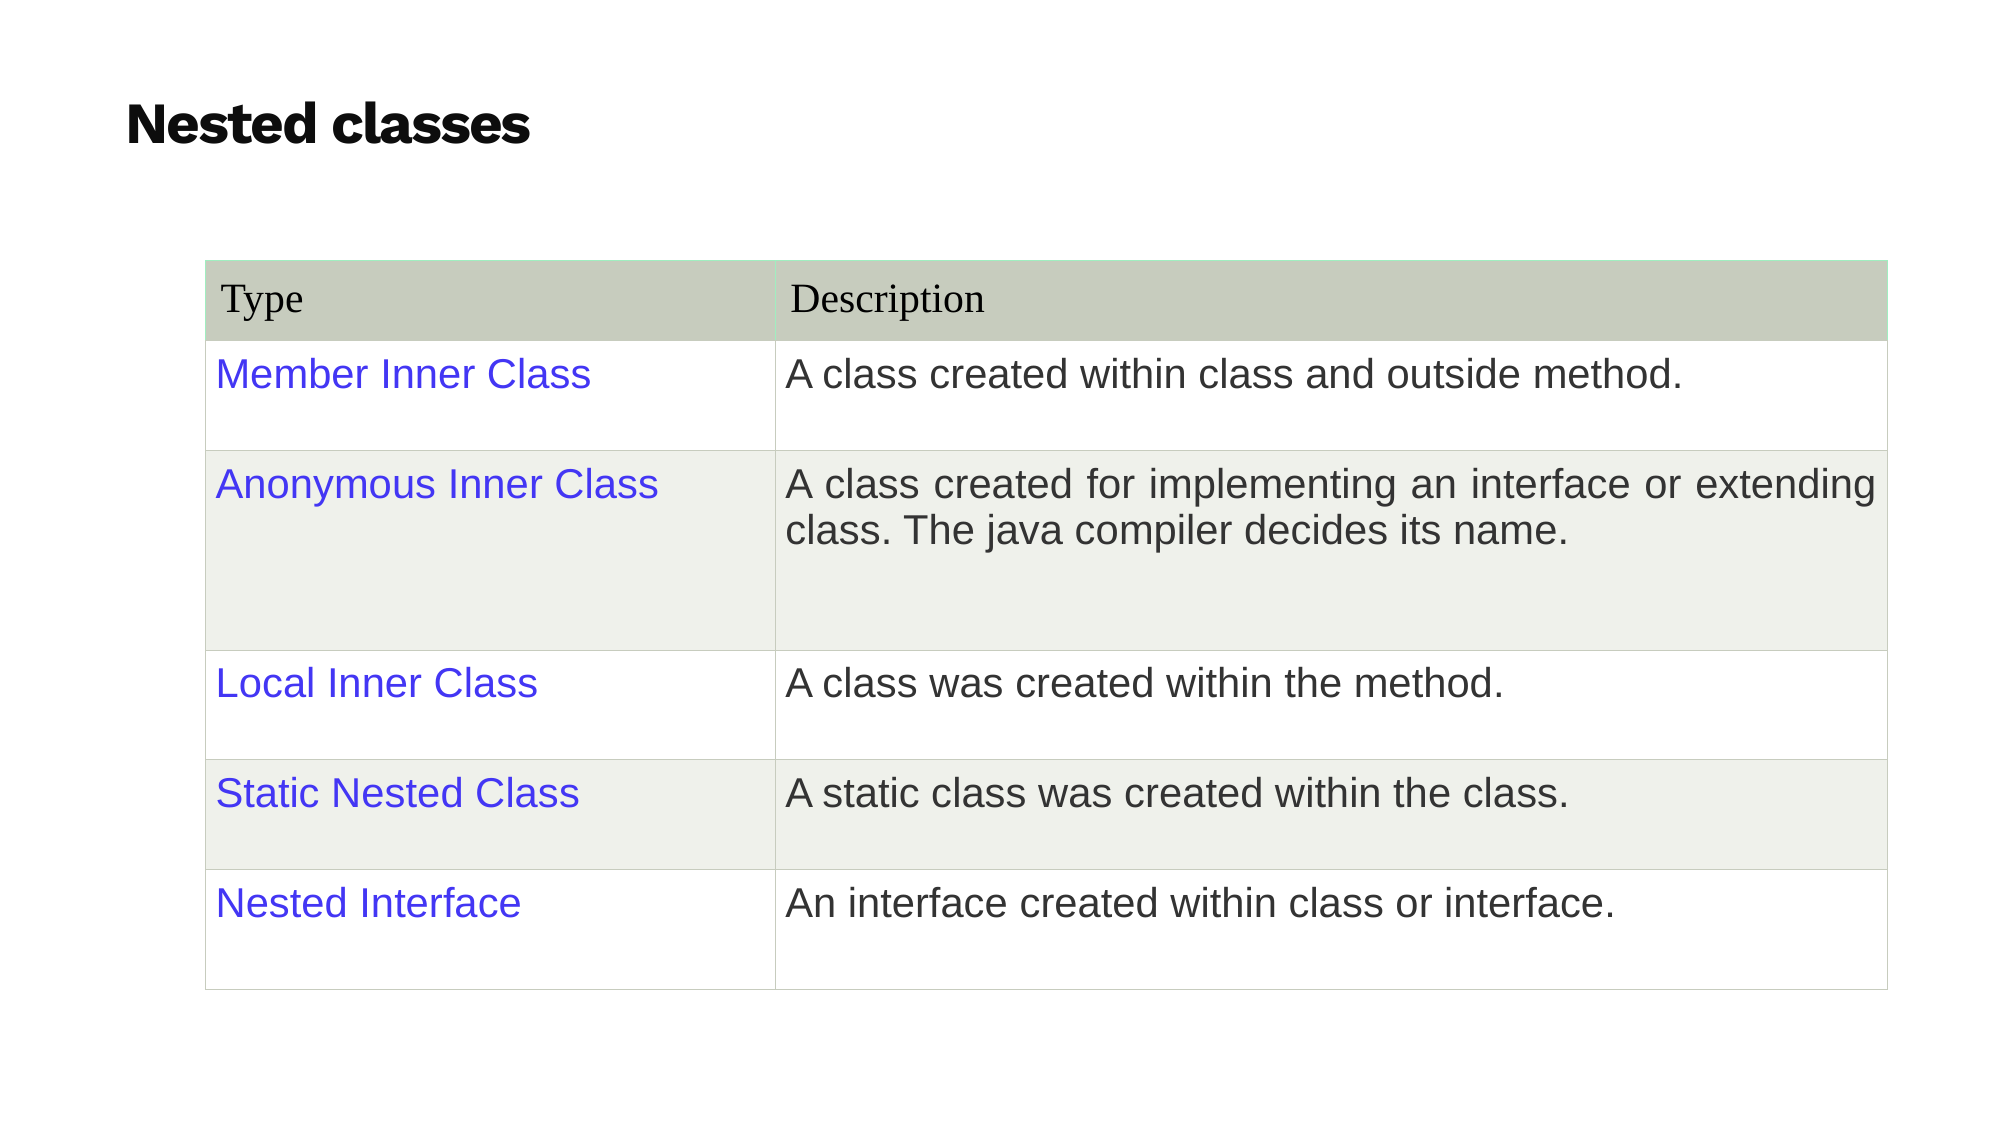

Nested classes
| Type | Description |
| --- | --- |
| Member Inner Class | A class created within class and outside method. |
| Anonymous Inner Class | A class created for implementing an interface or extending class. The java compiler decides its name. |
| Local Inner Class | A class was created within the method. |
| Static Nested Class | A static class was created within the class. |
| Nested Interface | An interface created within class or interface. |